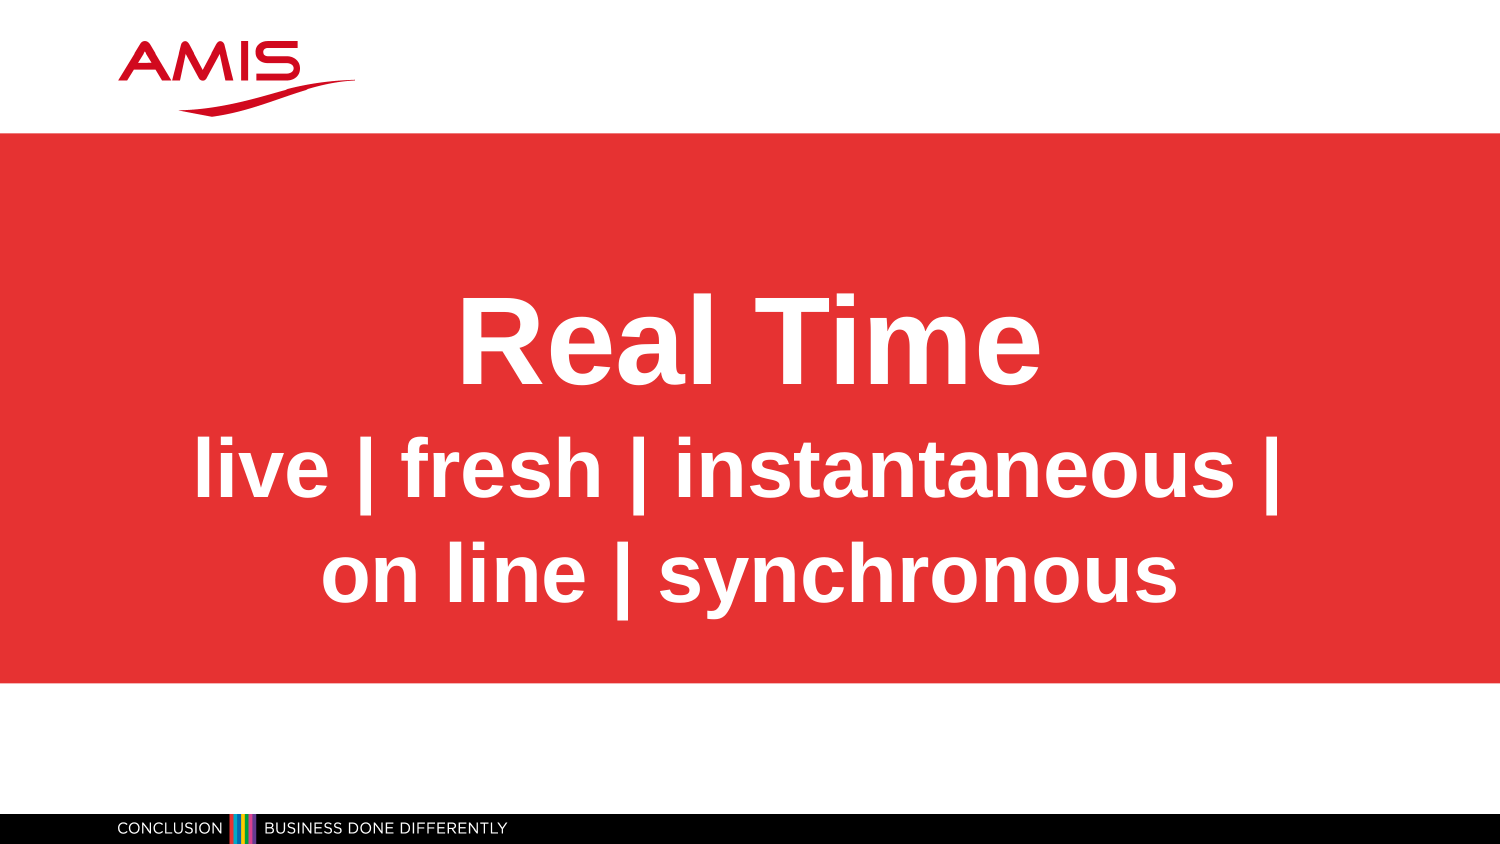

# Real Time live | fresh | instantaneous | on line | synchronous